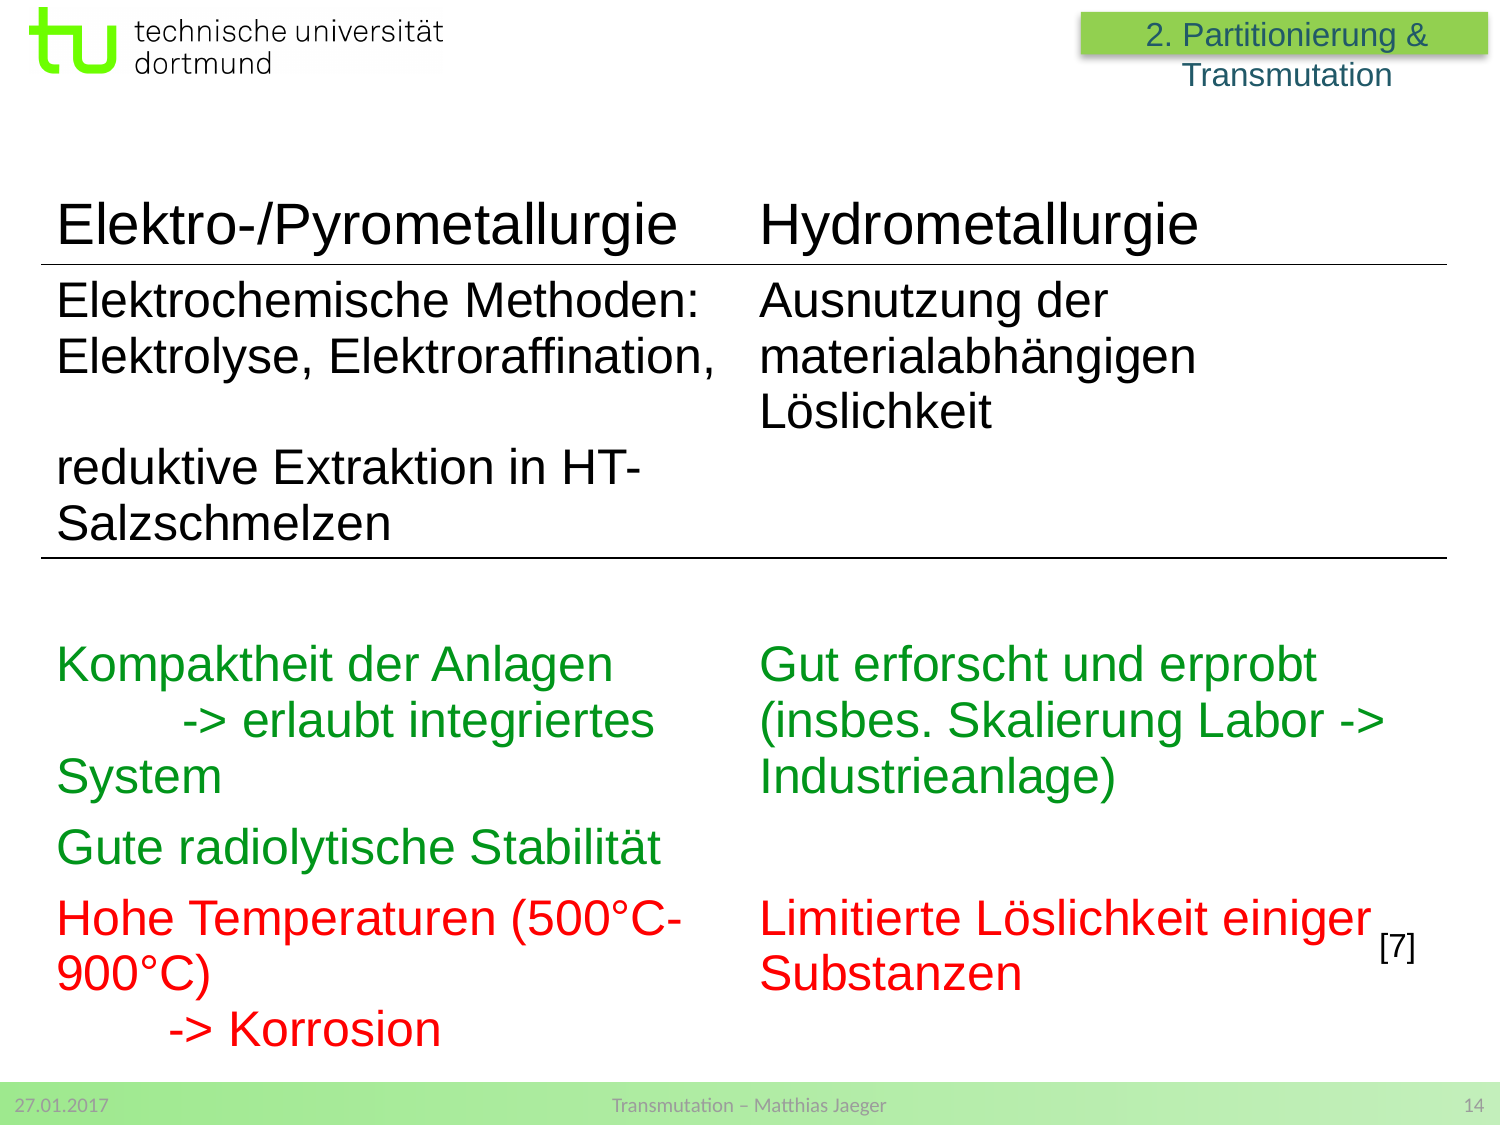

2. Partitionierung & Transmutation

| Elektro-/Pyrometallurgie | Hydrometallurgie |
| --- | --- |
| Elektrochemische Methoden: Elektrolyse, Elektroraffination, reduktive Extraktion in HT-Salzschmelzen | Ausnutzung der materialabhängigen Löslichkeit |
|  |  |
| Kompaktheit der Anlagen -> erlaubt integriertes System | Gut erforscht und erprobt (insbes. Skalierung Labor -> Industrieanlage) |
| Gute radiolytische Stabilität |  |
| Hohe Temperaturen (500°C-900°C) -> Korrosion | Limitierte Löslichkeit einiger Substanzen |
|  |  |
[7]
27.01.2017
Transmutation – Matthias Jaeger
14